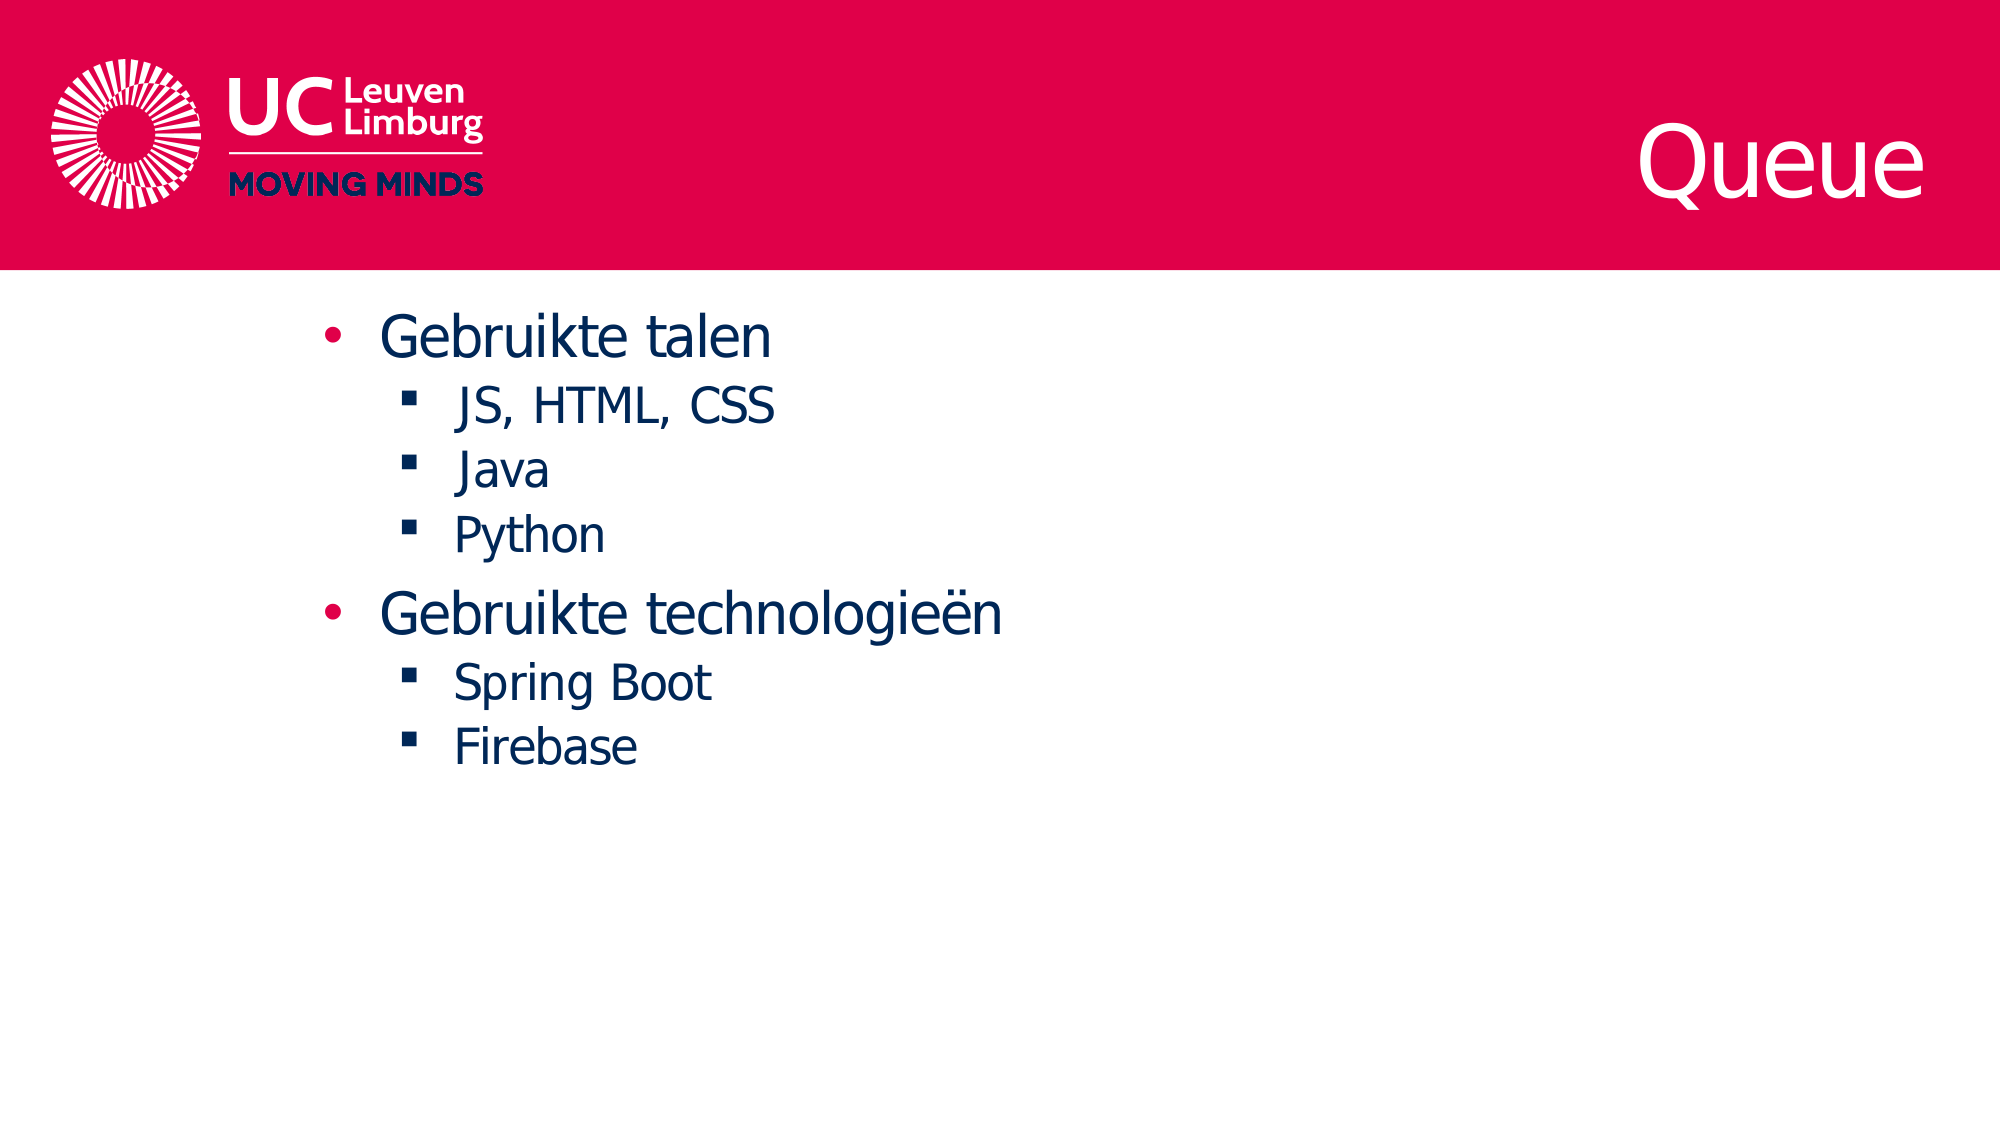

# Queue
Gebruikte talen
JS, HTML, CSS
Java
Python
Gebruikte technologieën
Spring Boot
Firebase